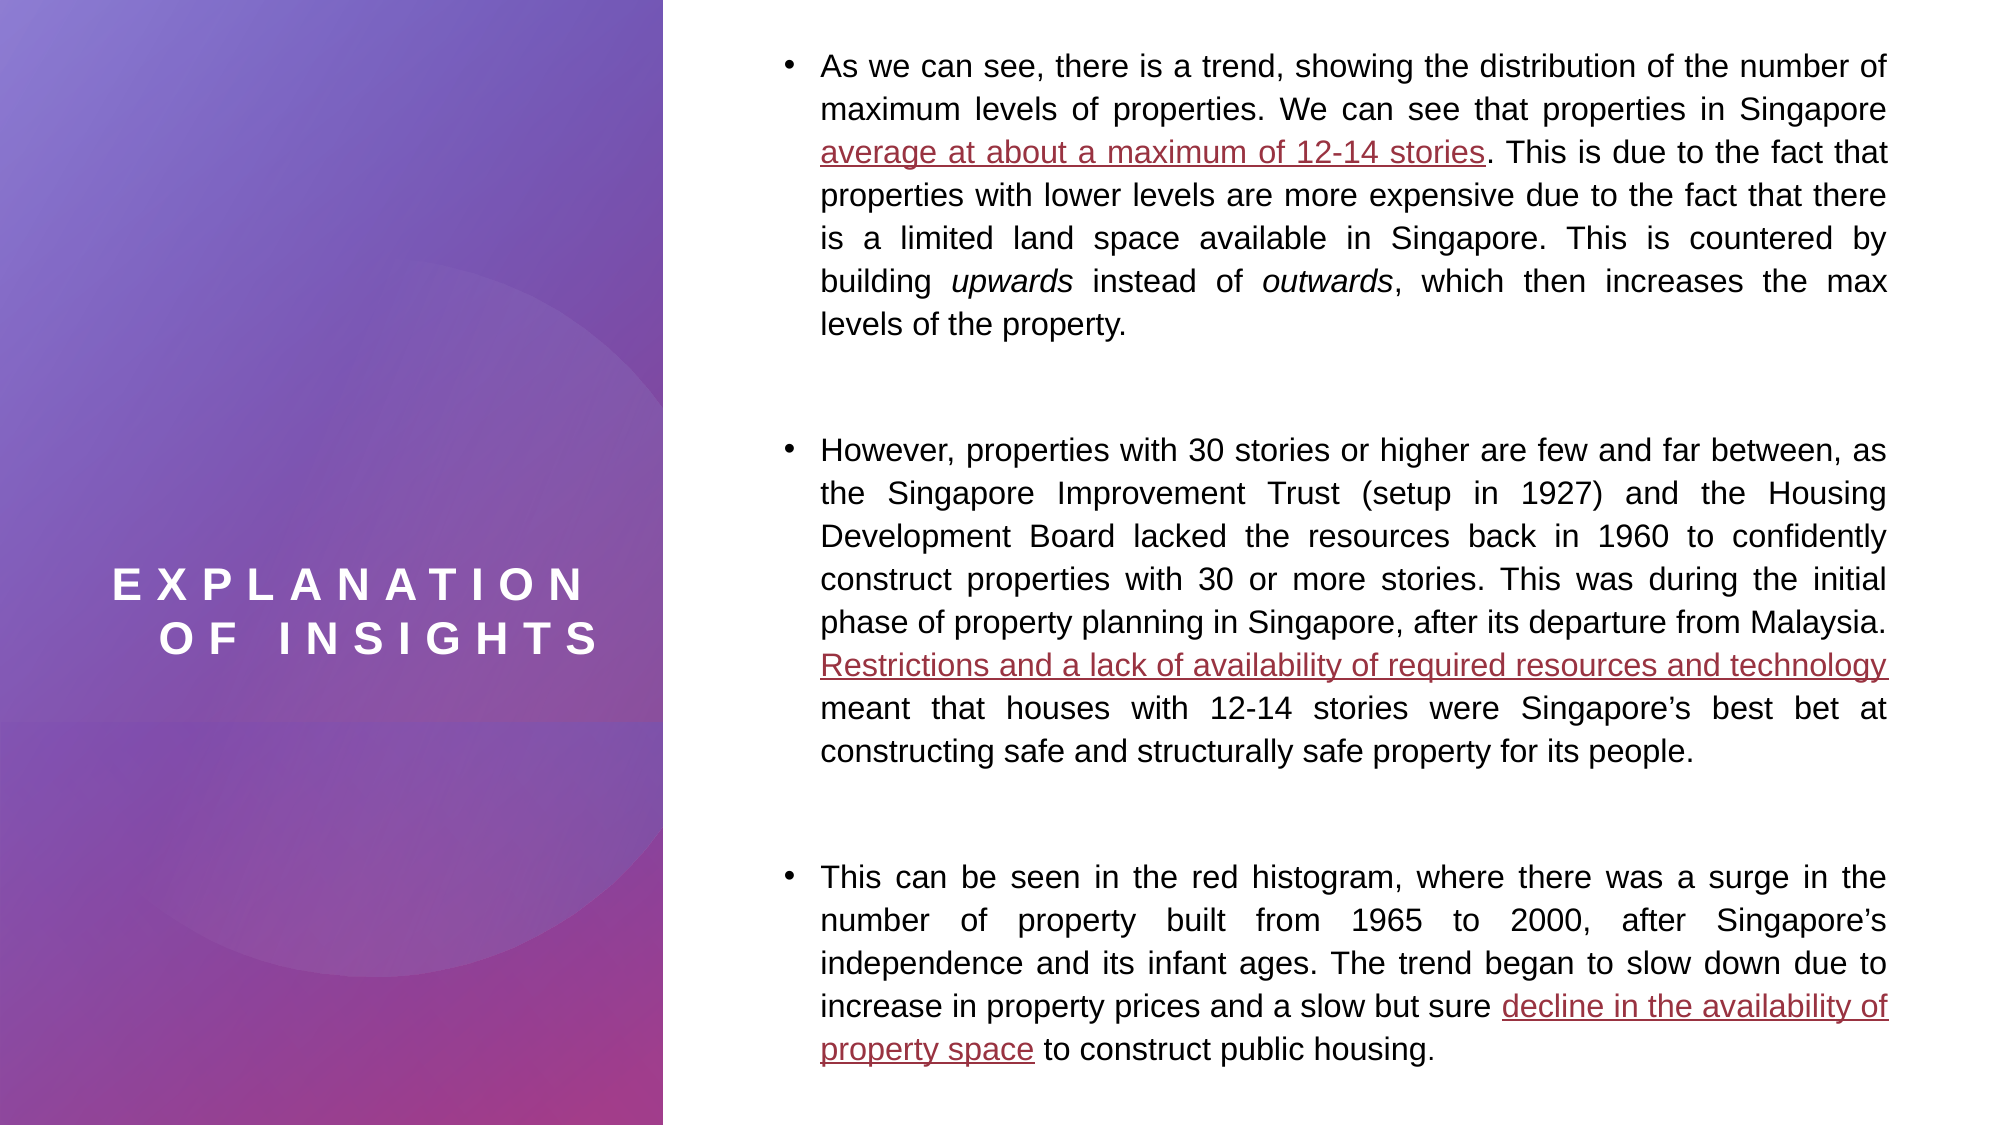

As we can see, there is a trend, showing the distribution of the number of maximum levels of properties. We can see that properties in Singapore average at about a maximum of 12-14 stories. This is due to the fact that properties with lower levels are more expensive due to the fact that there is a limited land space available in Singapore. This is countered by building upwards instead of outwards, which then increases the max levels of the property.

However, properties with 30 stories or higher are few and far between, as the Singapore Improvement Trust (setup in 1927) and the Housing Development Board lacked the resources back in 1960 to confidently construct properties with 30 or more stories. This was during the initial phase of property planning in Singapore, after its departure from Malaysia. Restrictions and a lack of availability of required resources and technology meant that houses with 12-14 stories were Singapore’s best bet at constructing safe and structurally safe property for its people.

This can be seen in the red histogram, where there was a surge in the number of property built from 1965 to 2000, after Singapore’s independence and its infant ages. The trend began to slow down due to increase in property prices and a slow but sure decline in the availability of property space to construct public housing.
# Explanation of insights